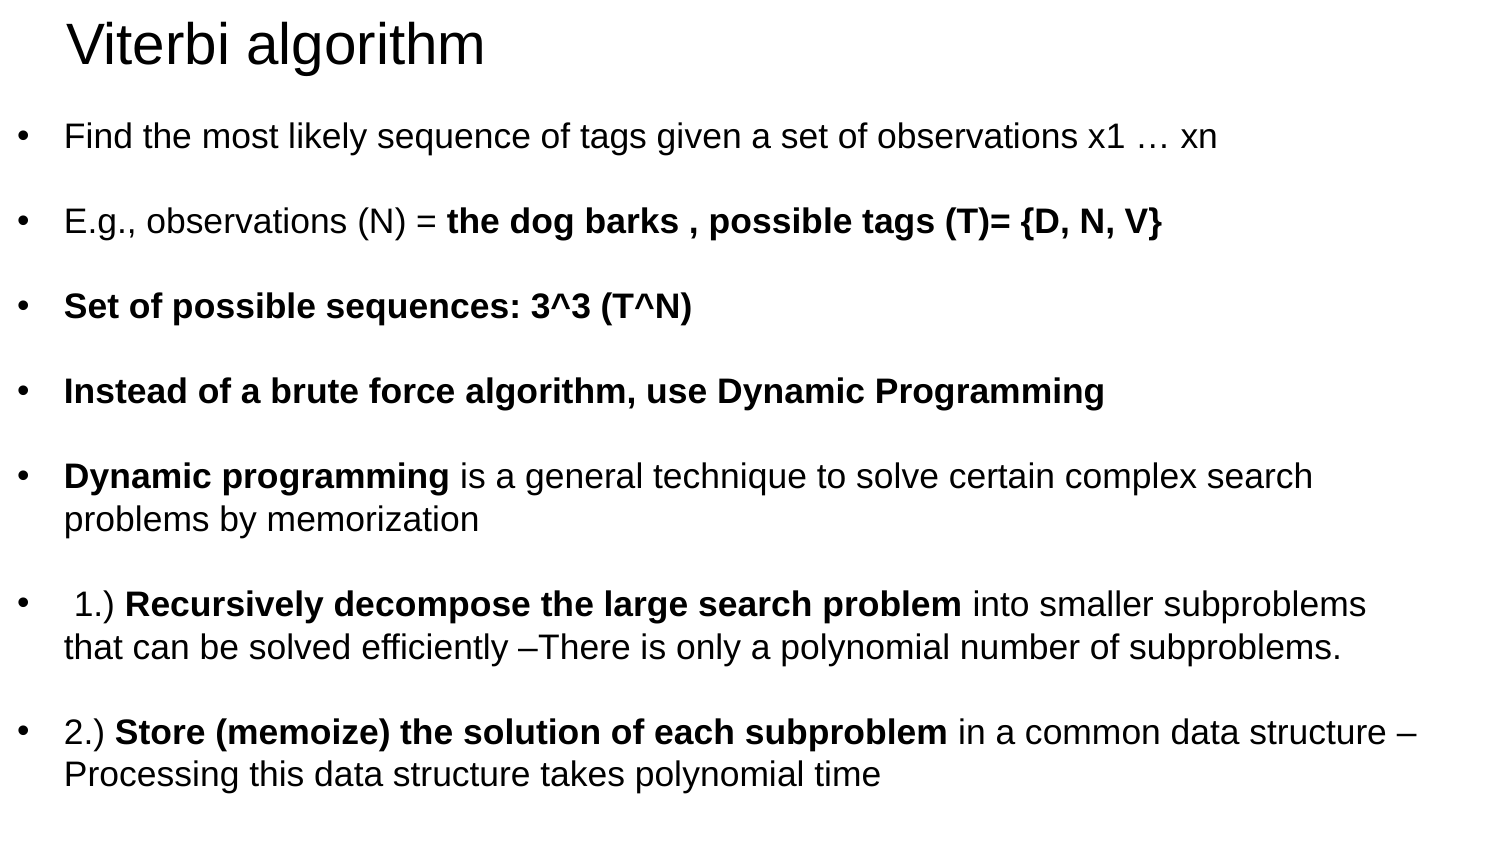

# Viterbi algorithm
Find the most likely sequence of tags given a set of observations x1 … xn

E.g., observations (N) = the dog barks , possible tags (T)= {D, N, V}

Set of possible sequences: 3^3 (T^N)

Instead of a brute force algorithm, use Dynamic Programming

Dynamic programming is a general technique to solve certain complex search problems by memorization

 1.) Recursively decompose the large search problem into smaller subproblems that can be solved efficiently –There is only a polynomial number of subproblems.

2.) Store (memoize) the solution of each subproblem in a common data structure –Processing this data structure takes polynomial time